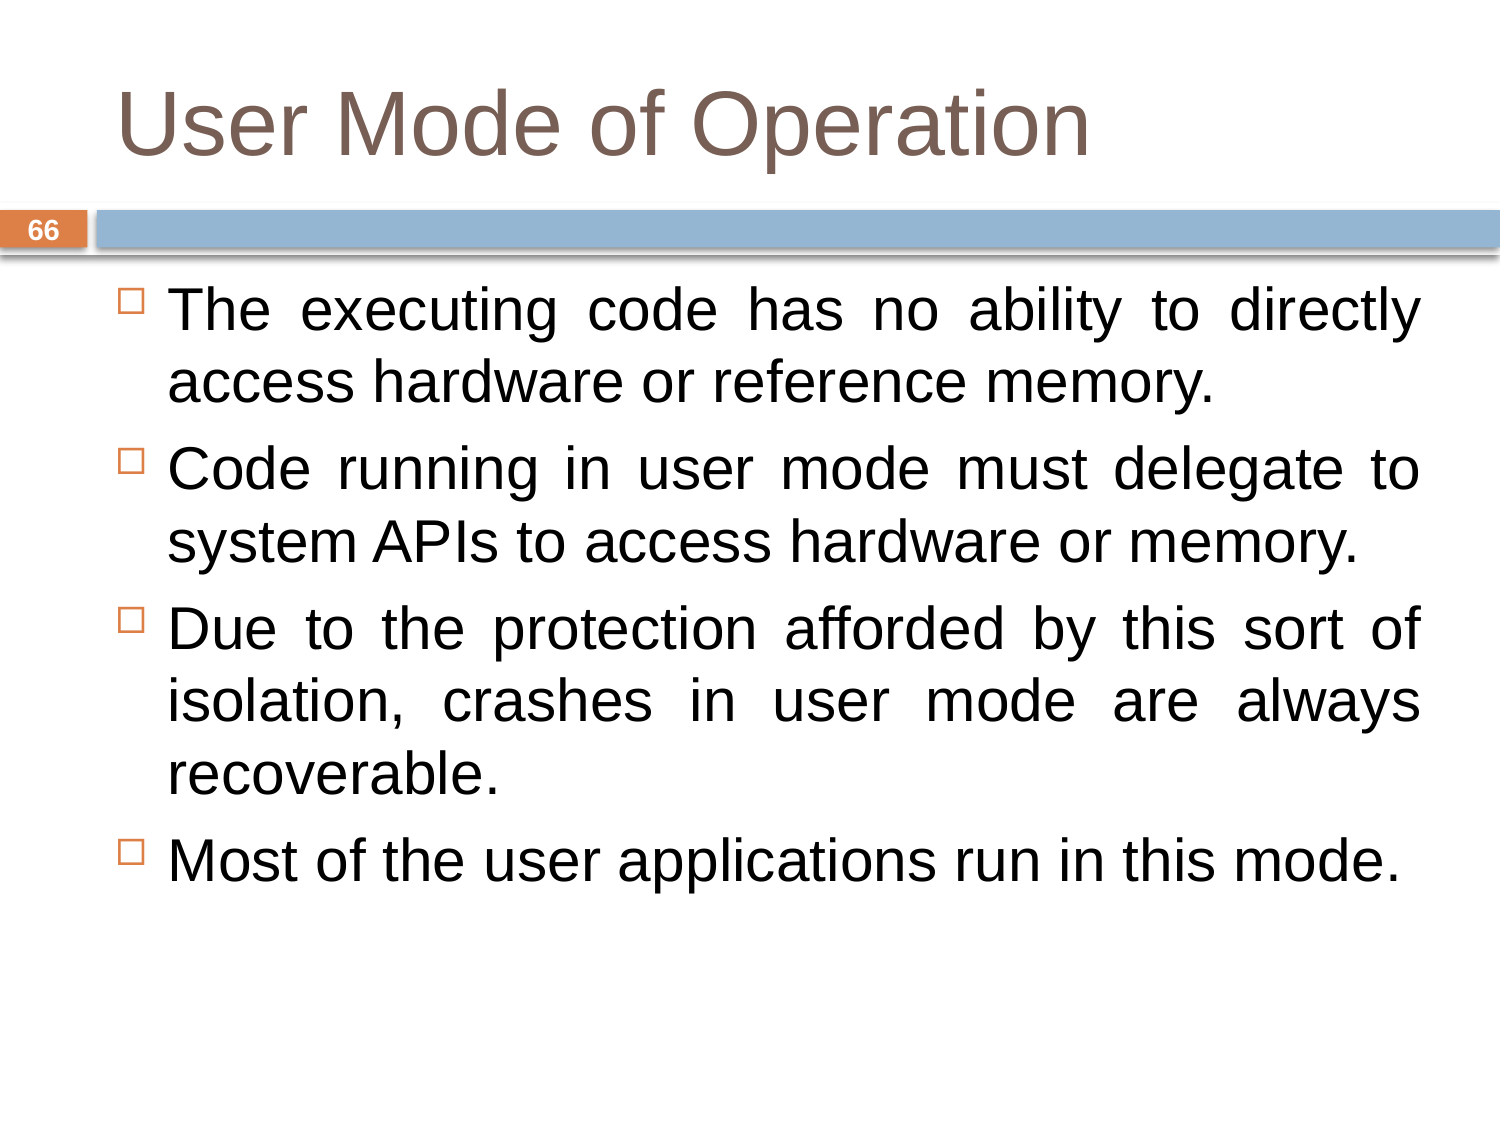

# User Mode of Operation
66
The executing code has no ability to directly access hardware or reference memory.
Code running in user mode must delegate to system APIs to access hardware or memory.
Due to the protection afforded by this sort of isolation, crashes in user mode are always recoverable.
Most of the user applications run in this mode.